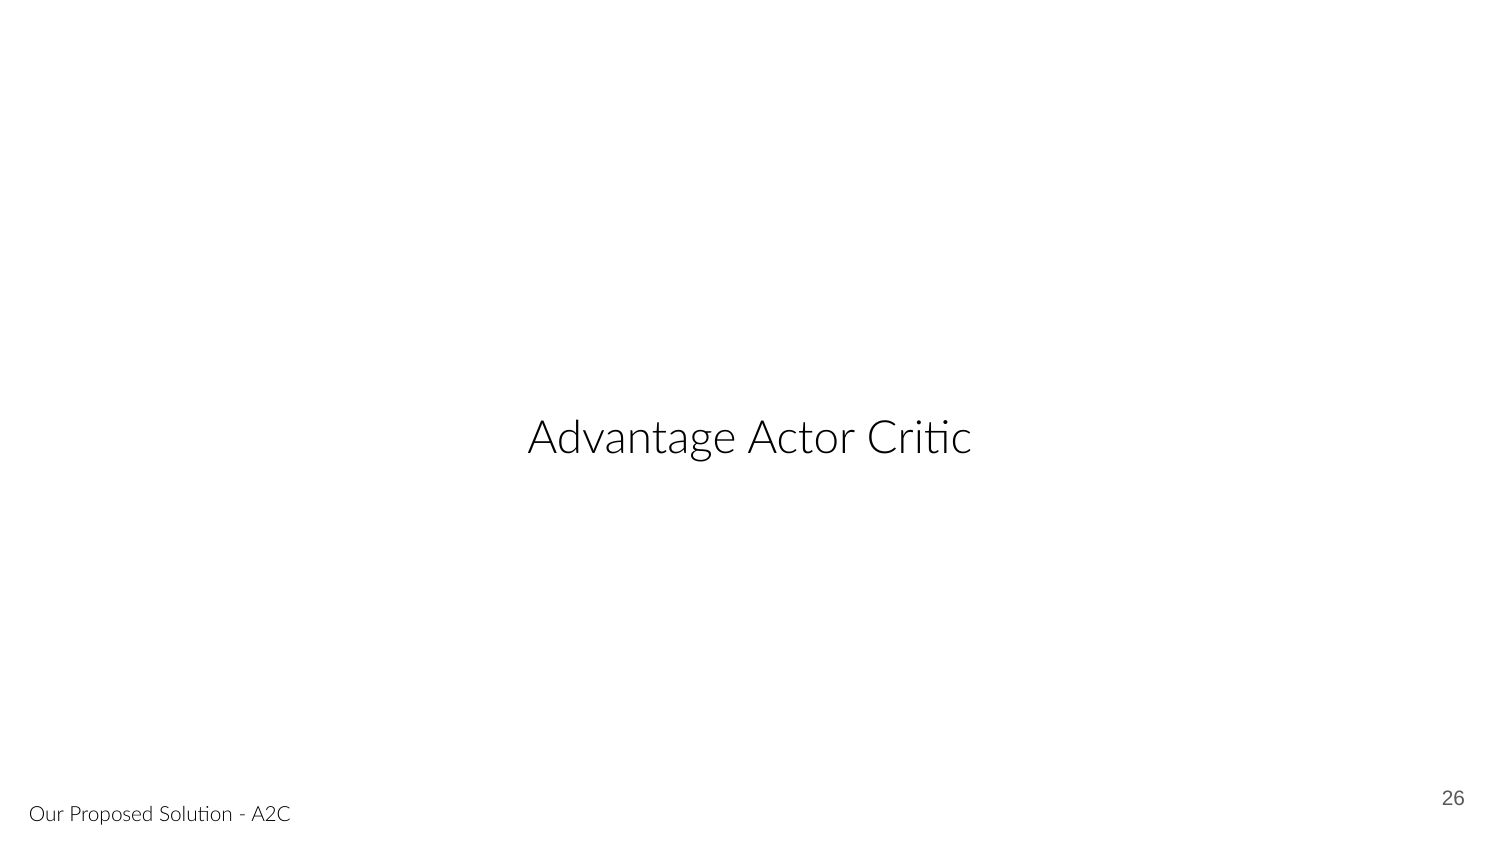

Advantage Actor Critic
26
Our Proposed Solution - A2C